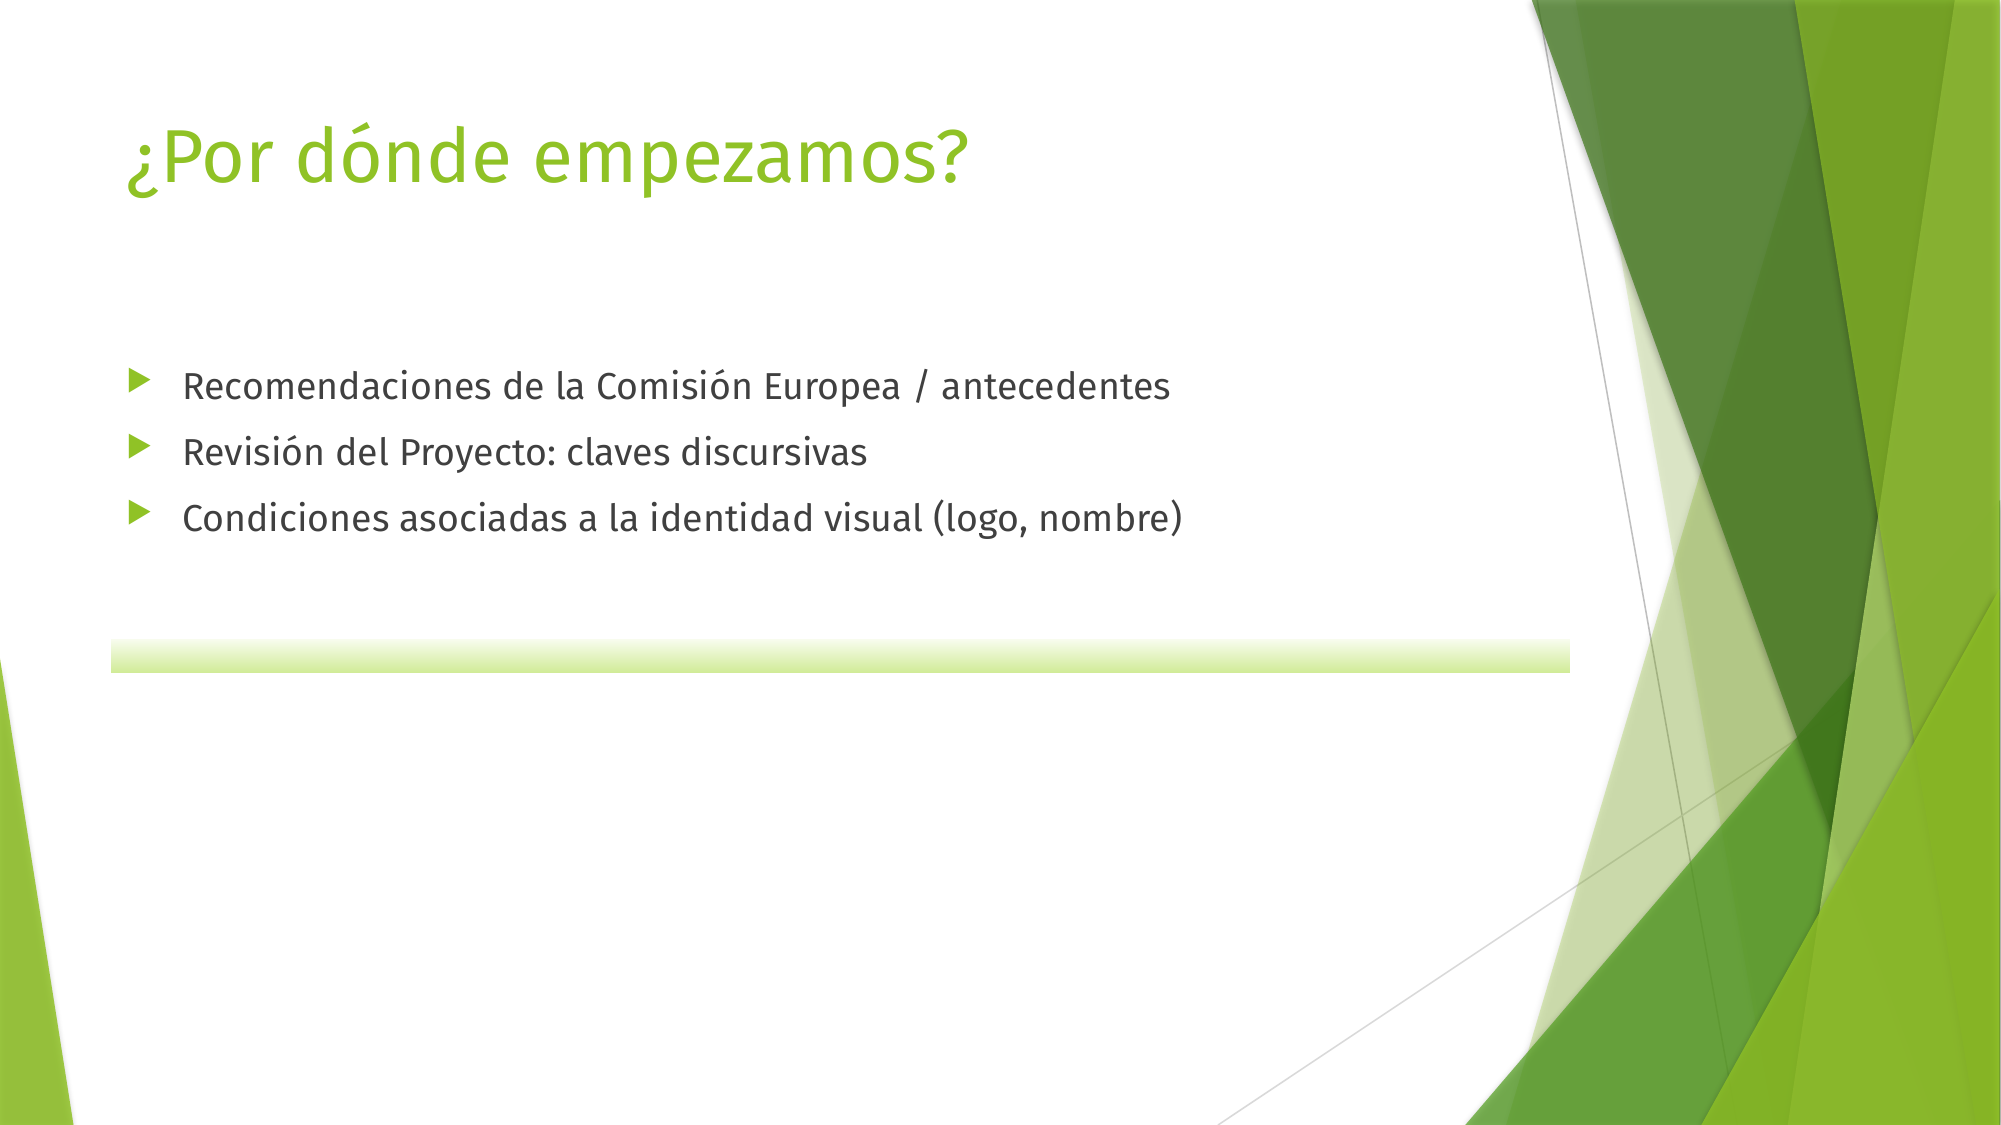

# ¿Por dónde empezamos?
Recomendaciones de la Comisión Europea / antecedentes
Revisión del Proyecto: claves discursivas
Condiciones asociadas a la identidad visual (logo, nombre)